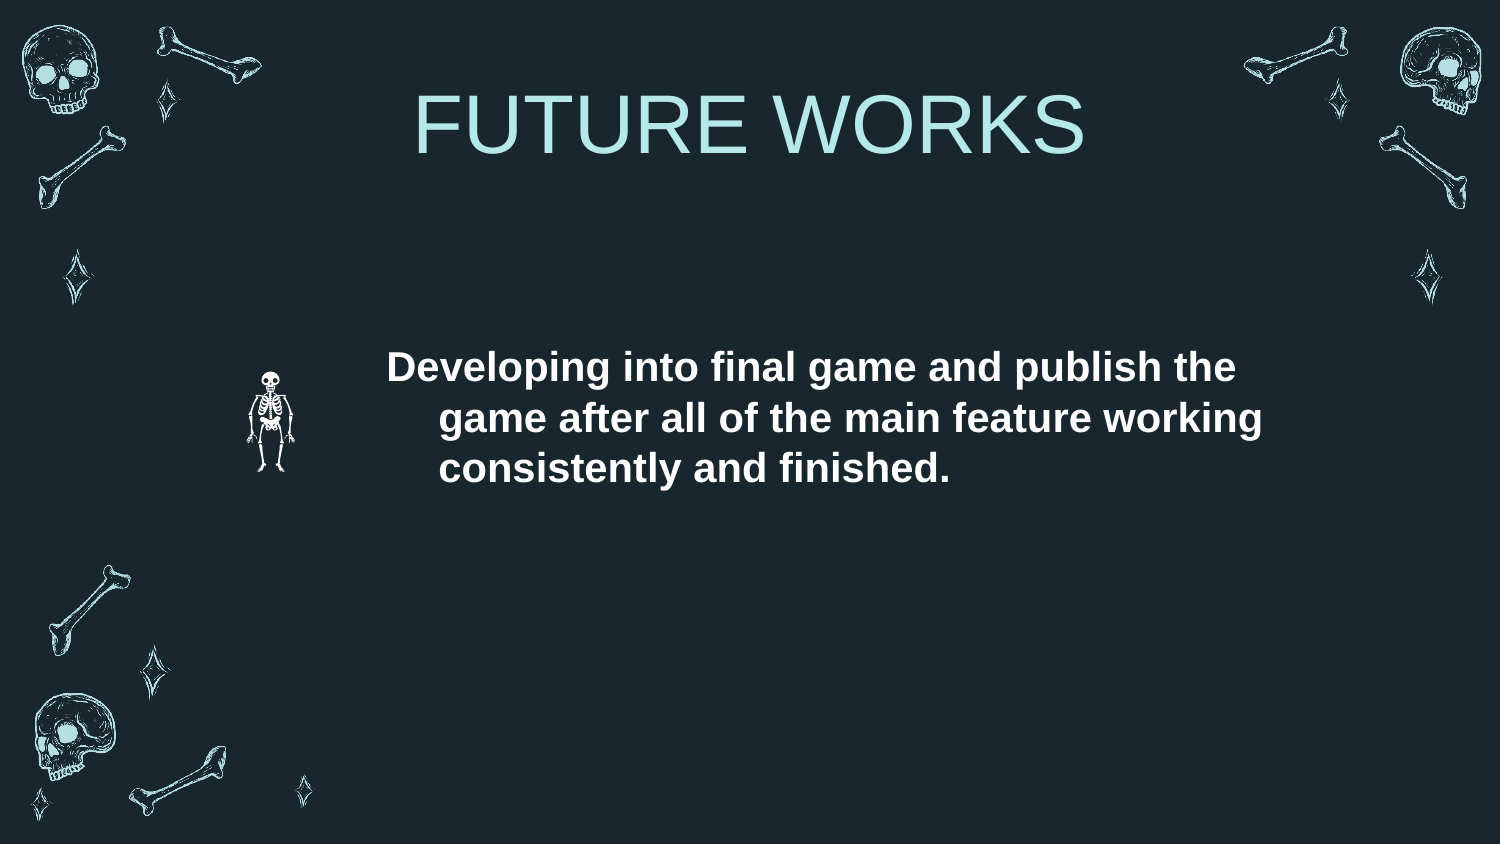

# FUTURE WORKS
Developing into final game and publish the game after all of the main feature working consistently and finished.